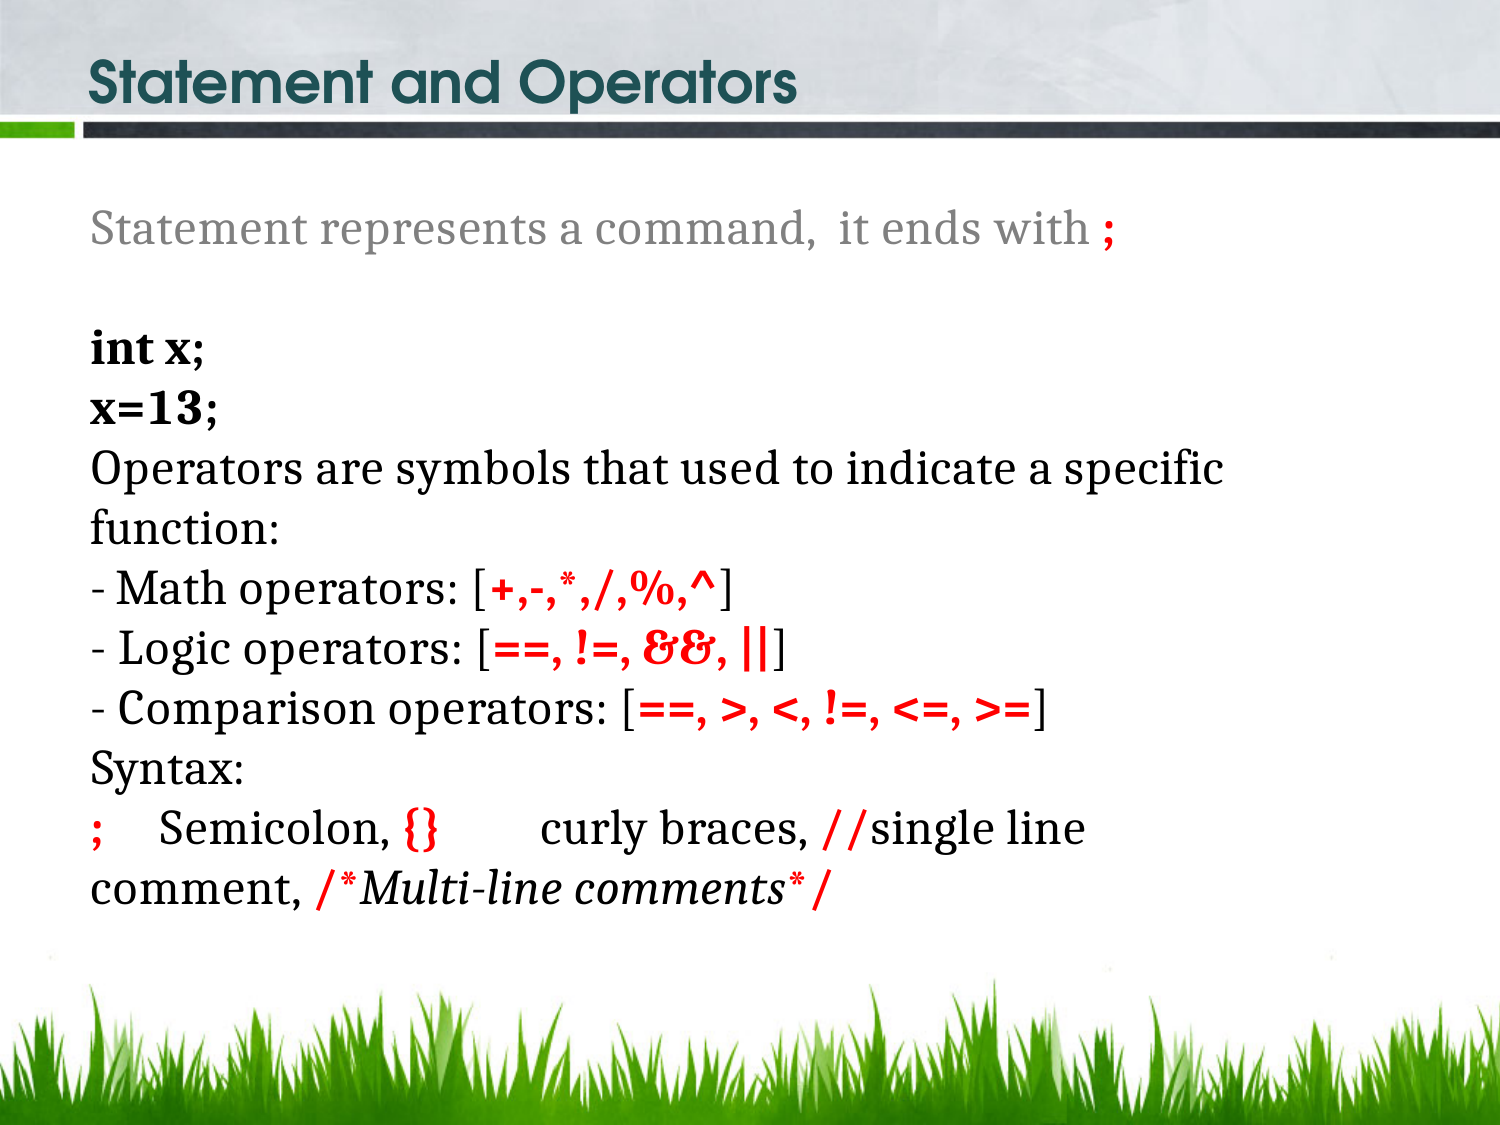

Statement and Operators
Statement represents a command,  it ends with ;
Ex:
int x;
x=13;
Operators are symbols that used to indicate a specific function:
- Math operators: [+,-,*,/,%,^]
- Logic operators: [==, !=, &&, ||]
- Comparison operators: [==, >, <, !=, <=, >=]
Syntax:
;     Semicolon, {}	curly braces, //single line comment, /*Multi-line comments*/